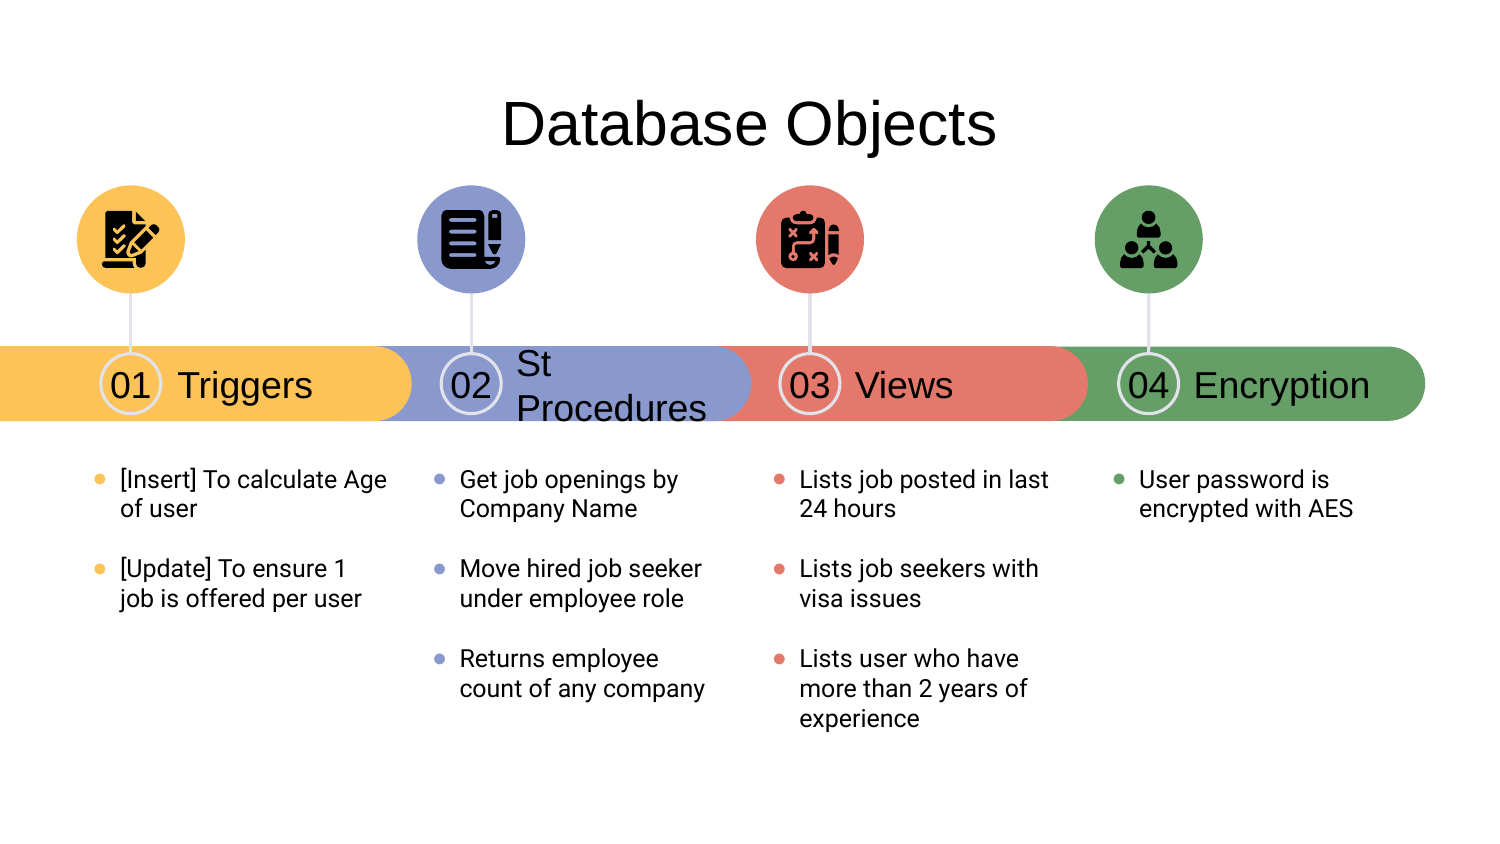

# Database Objects

Triggers
[Insert] To calculate Age of user

[Update] To ensure 1 job is offered per user

St Procedures
Get job openings by Company Name

Move hired job seeker under employee role

Returns employee count of any company
Views
Lists job posted in last 24 hours

Lists job seekers with visa issues

Lists user who have more than 2 years of experience
Encryption
User password is encrypted with AES
01
02
03
04